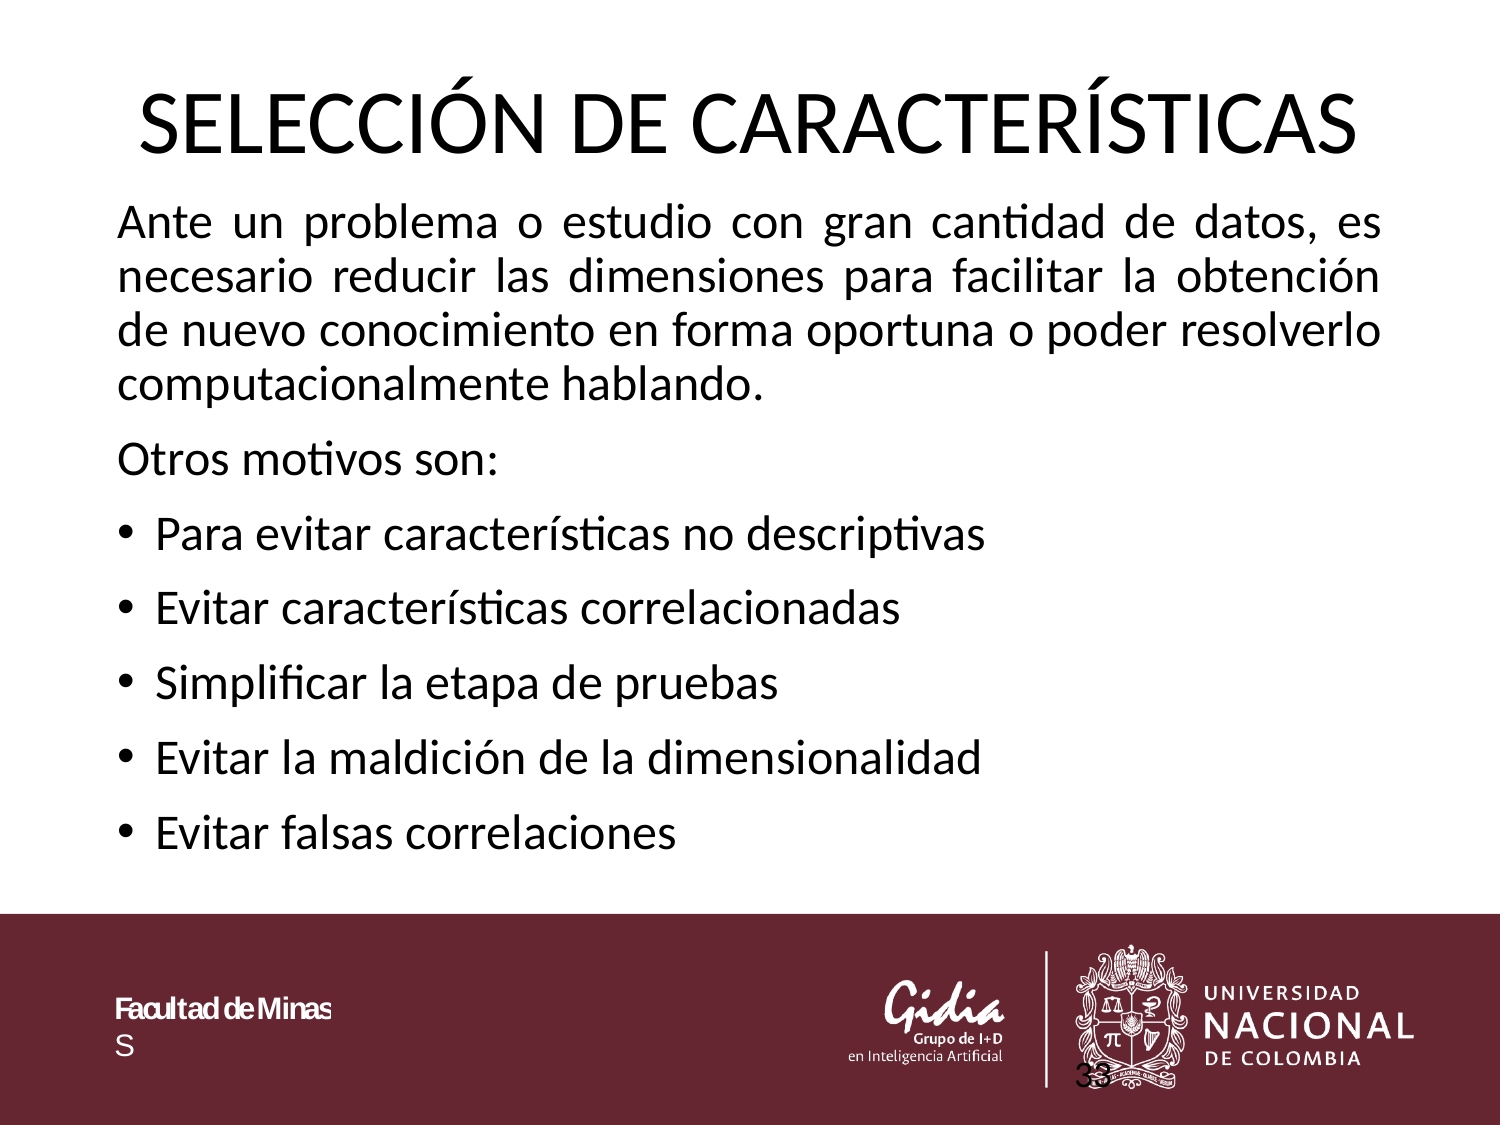

# SELECCIÓN DE CARACTERÍSTICAS
Ante un problema o estudio con gran cantidad de datos, es necesario reducir las dimensiones para facilitar la obtención de nuevo conocimiento en forma oportuna o poder resolverlo computacionalmente hablando.
Otros motivos son:
Para evitar características no descriptivas
Evitar características correlacionadas
Simplificar la etapa de pruebas
Evitar la maldición de la dimensionalidad
Evitar falsas correlaciones

33